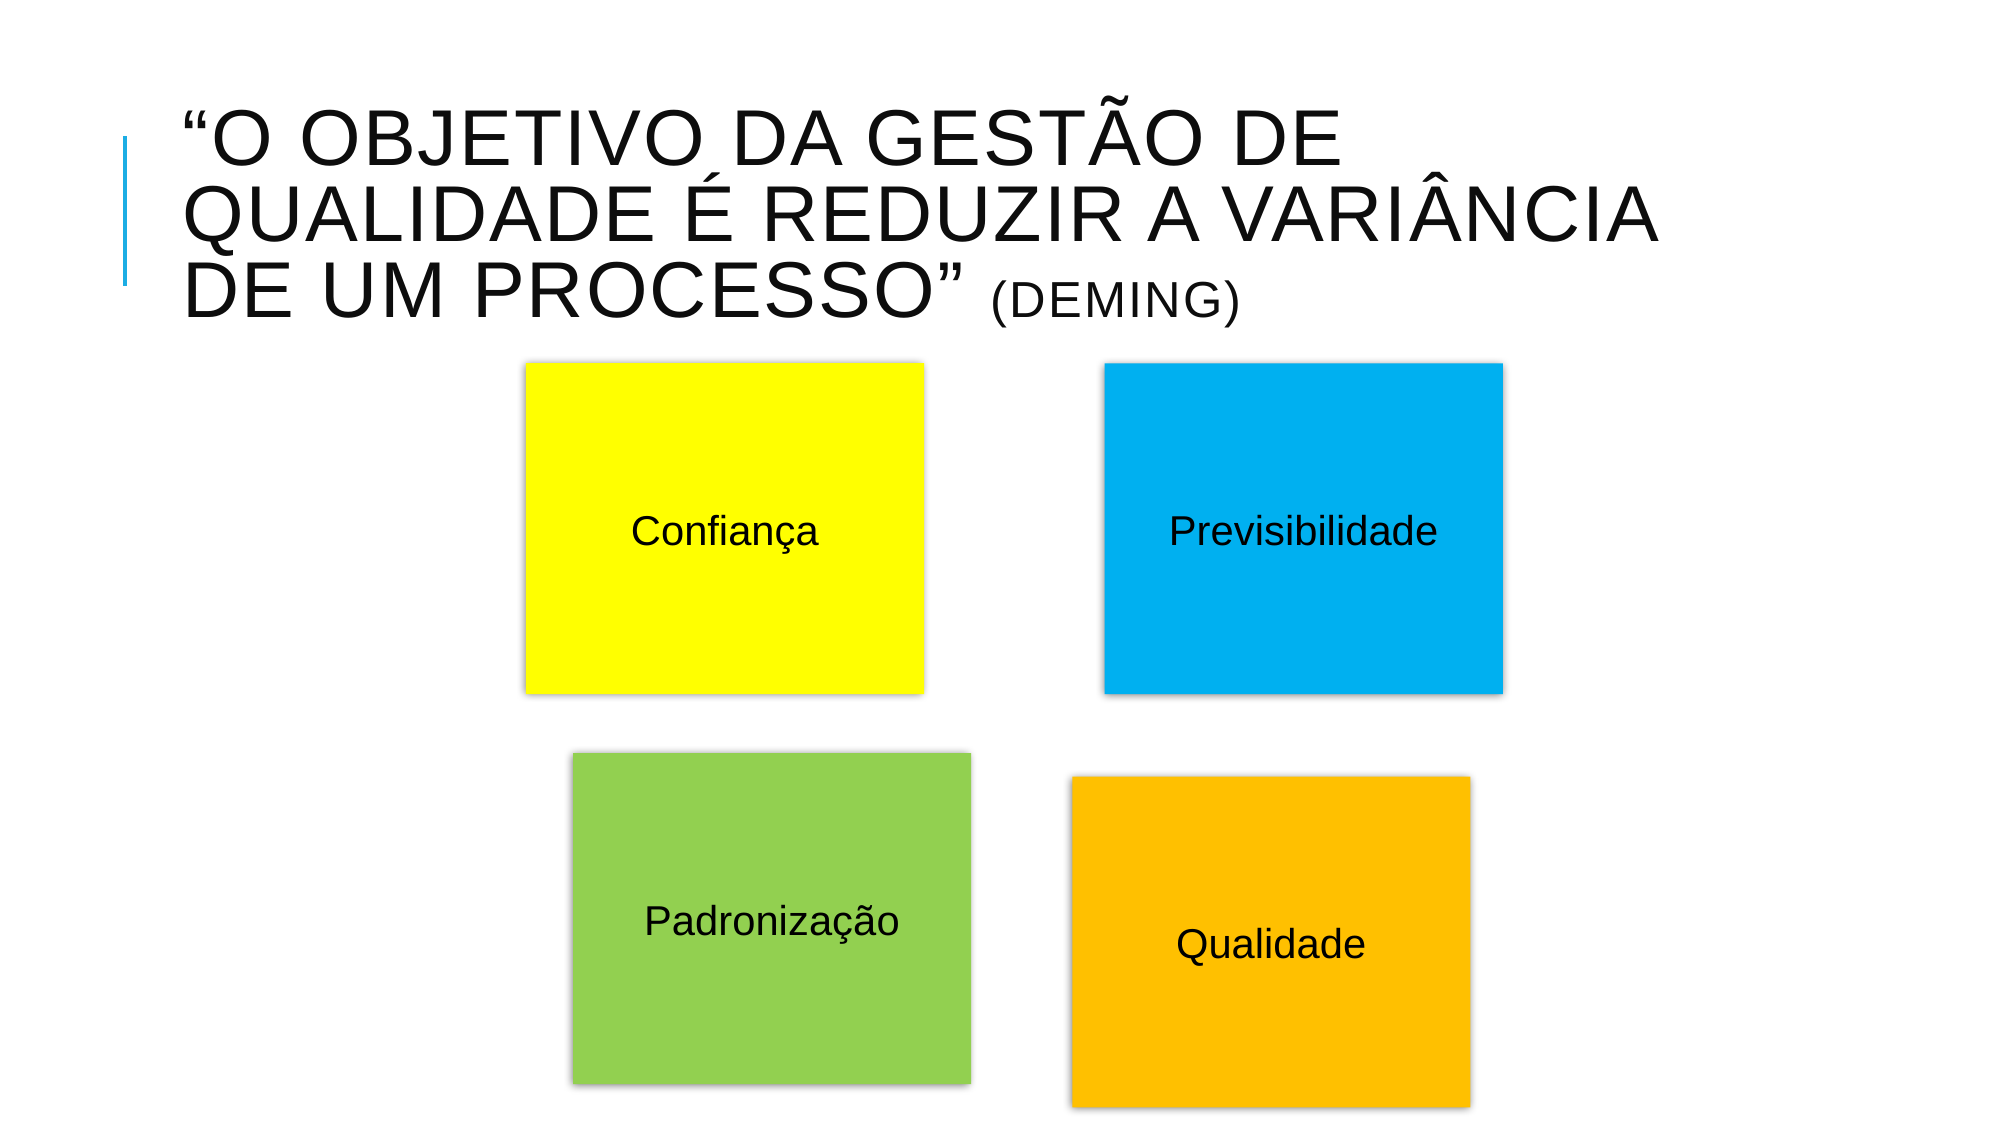

# “O objetivo da gestão de qualidade é reduzir a variância de um processo” (Deming)
Confiança
Previsibilidade
Padronização
Qualidade